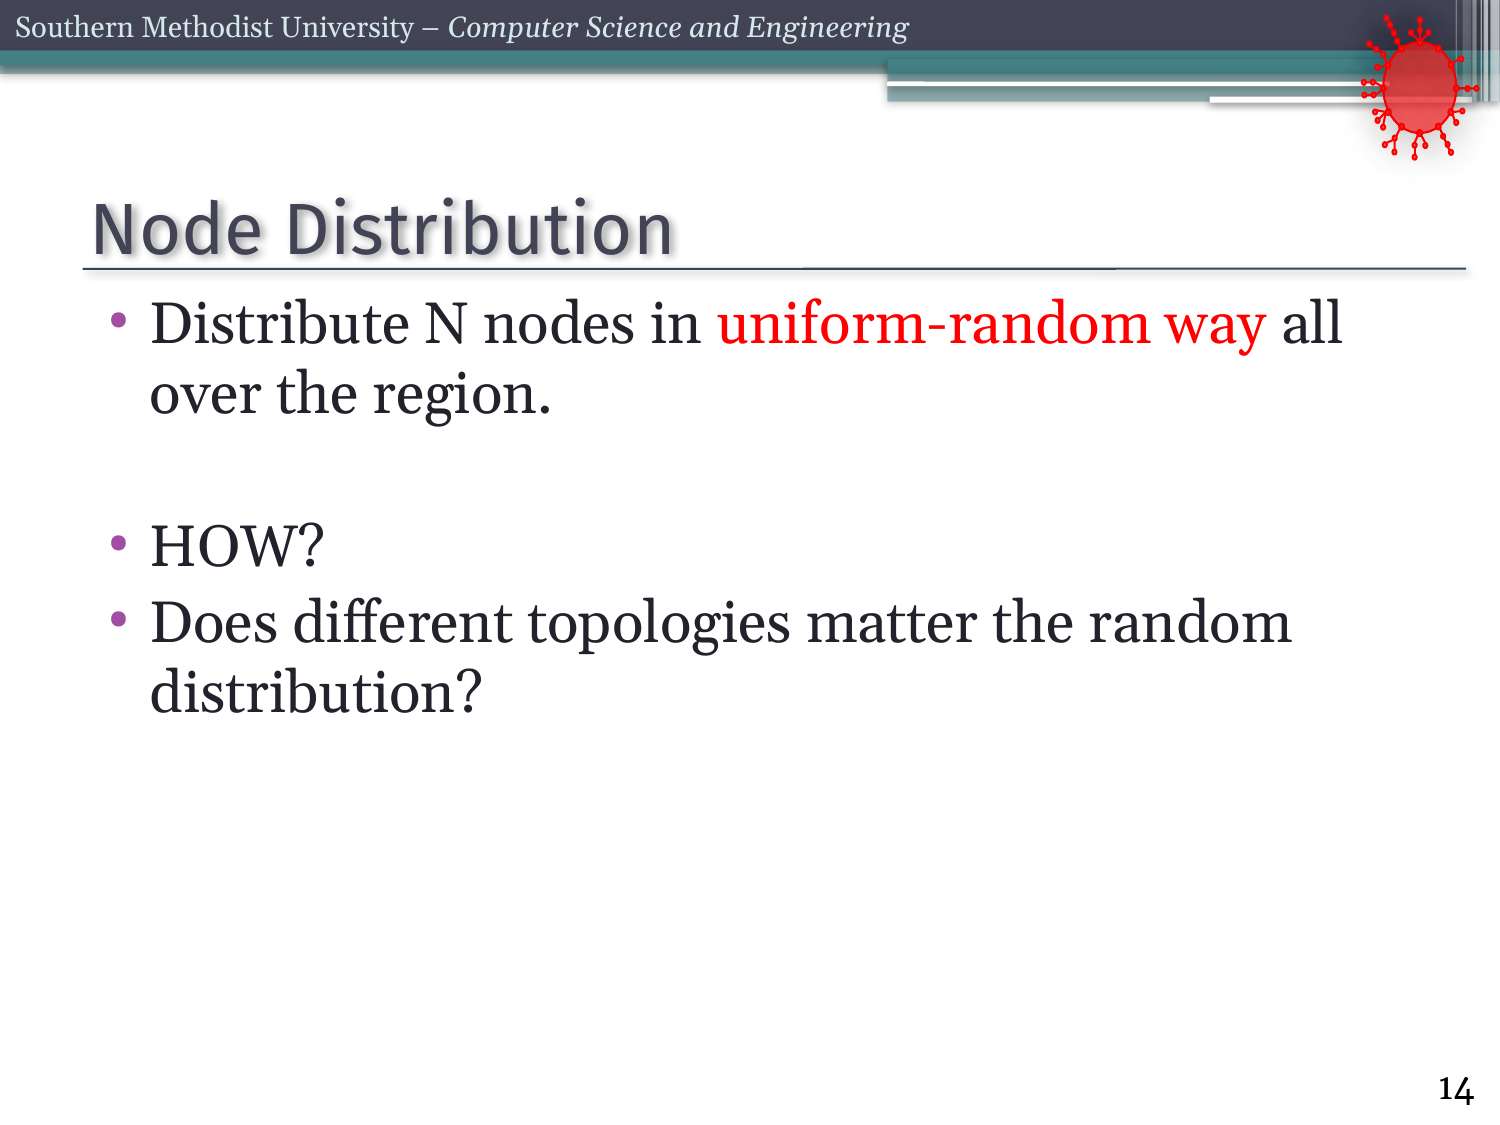

# Node Distribution
Distribute N nodes in uniform-random way all over the region.

HOW?
Does different topologies matter the random distribution?
14